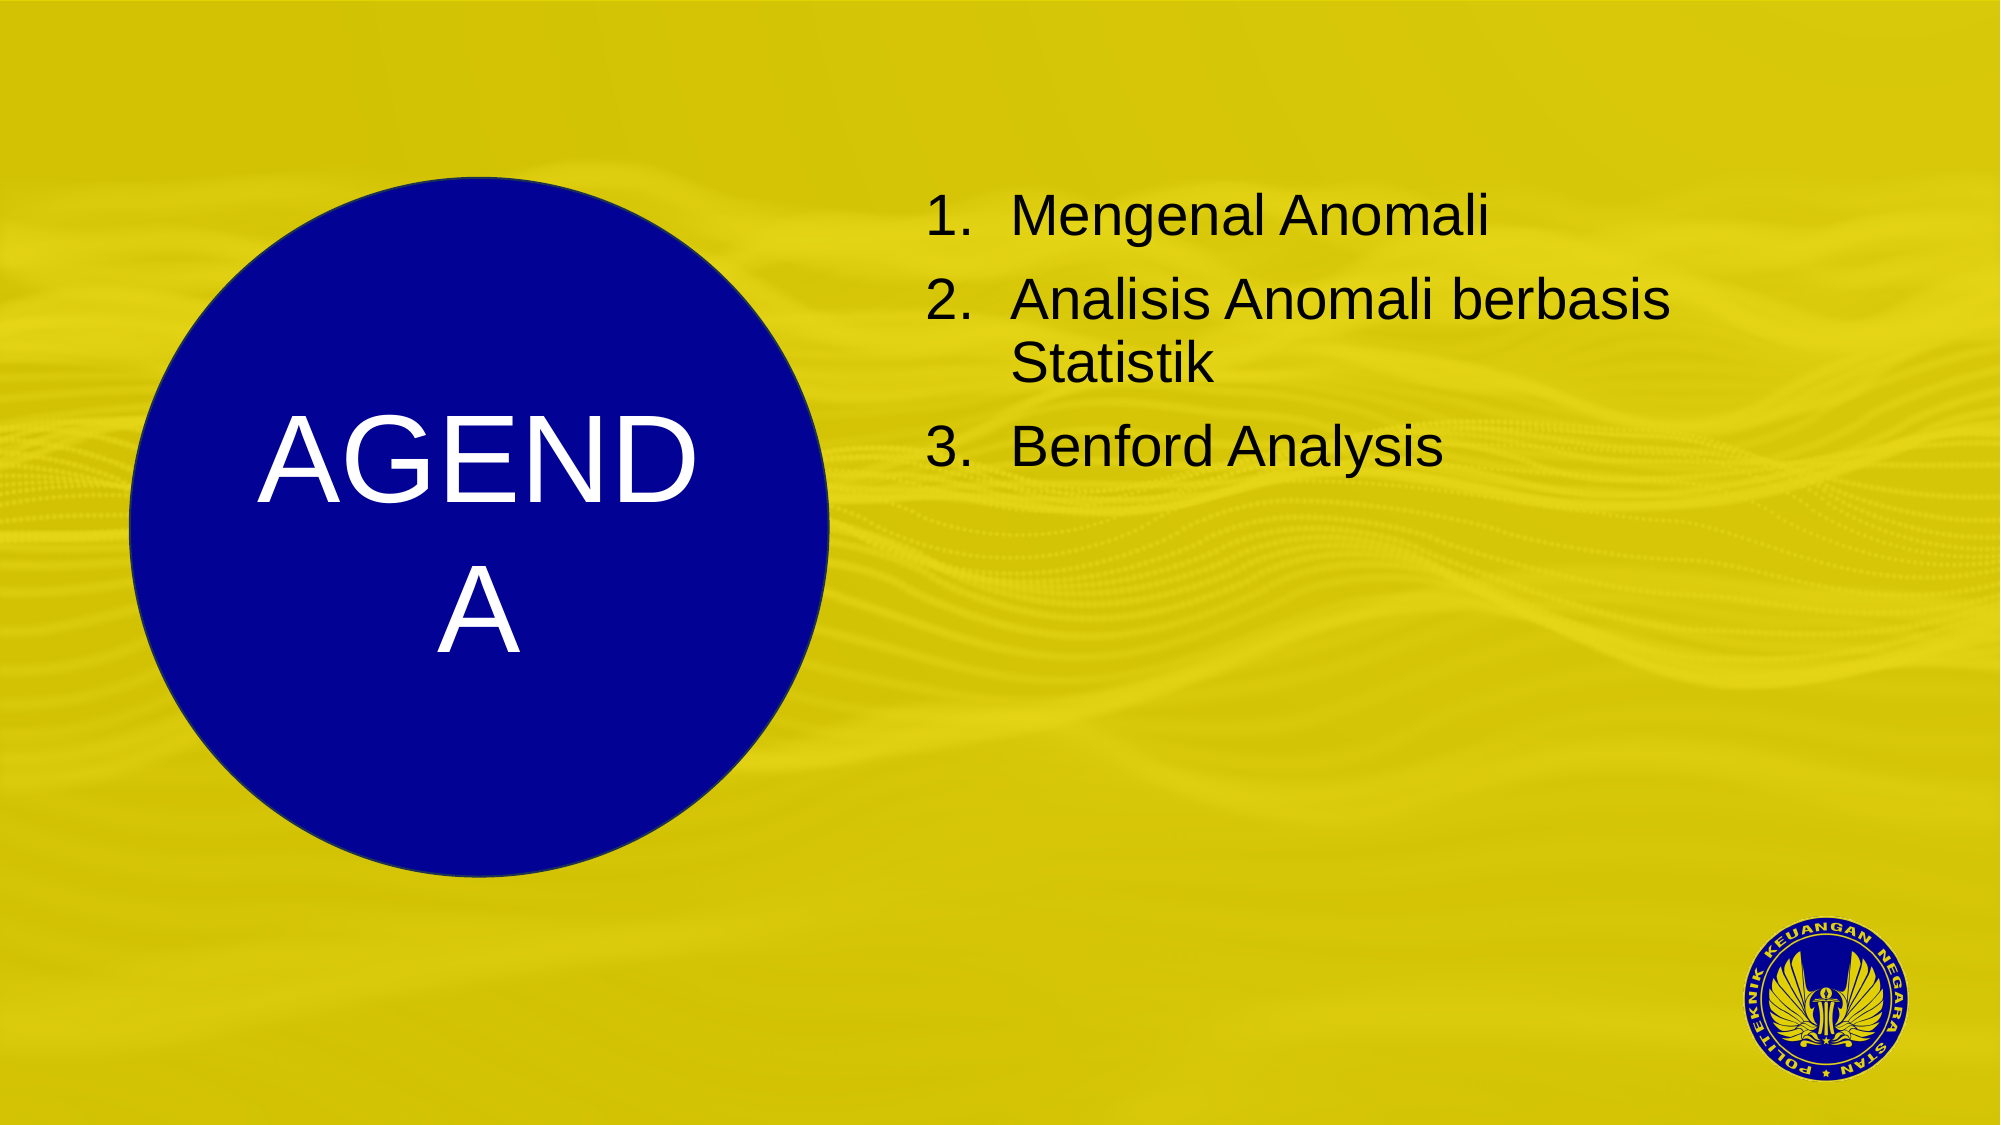

Mengenal Anomali
Analisis Anomali berbasis Statistik
Benford Analysis